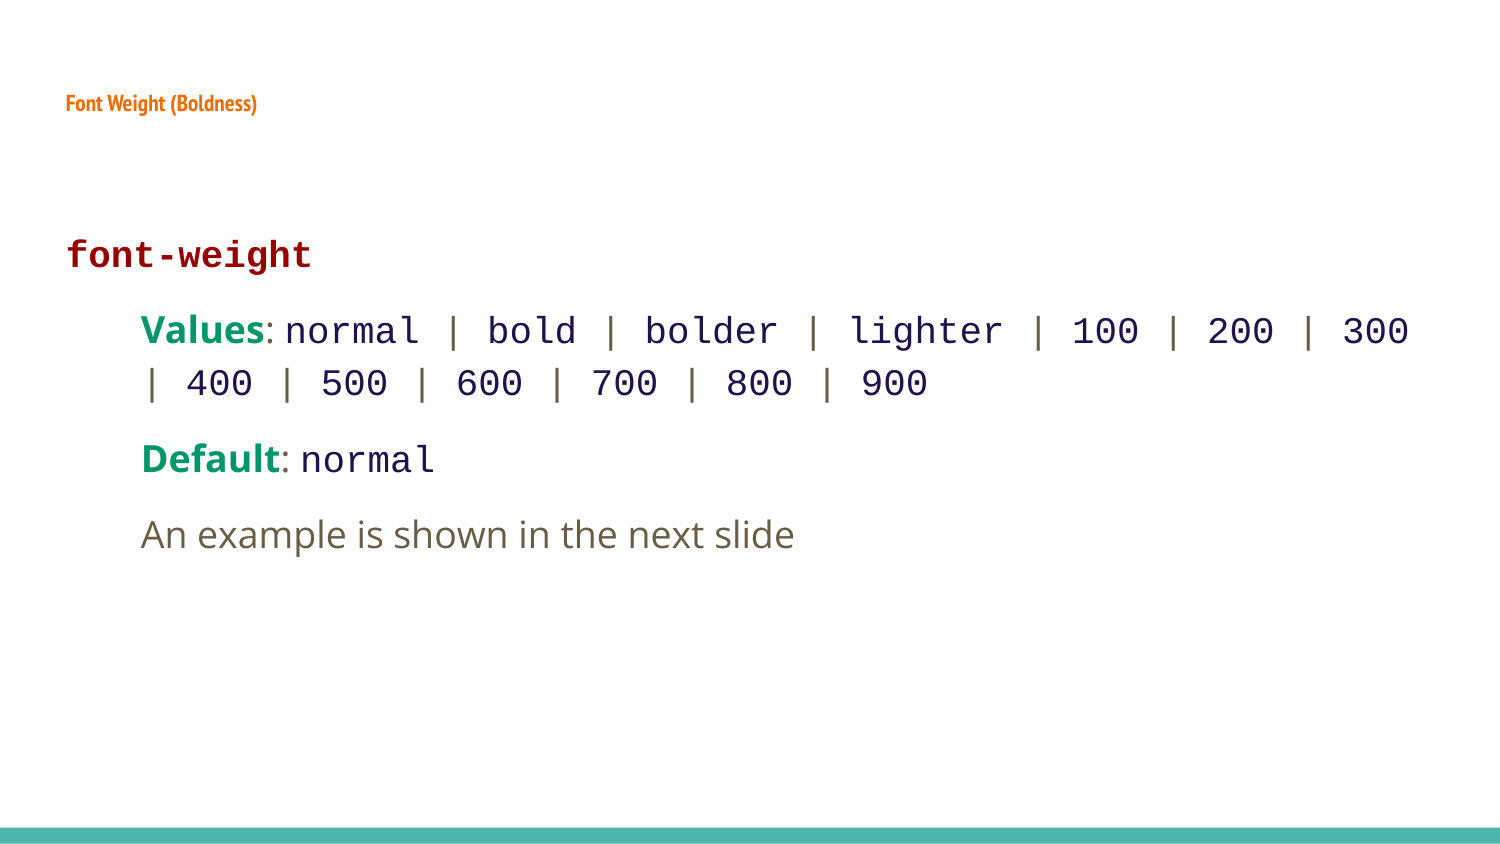

Font Weight (Boldness)
font-weight
Values: normal | bold | bolder | lighter | 100 | 200 | 300 | 400 | 500 | 600 | 700 | 800 | 900
Default: normal
An example is shown in the next slide